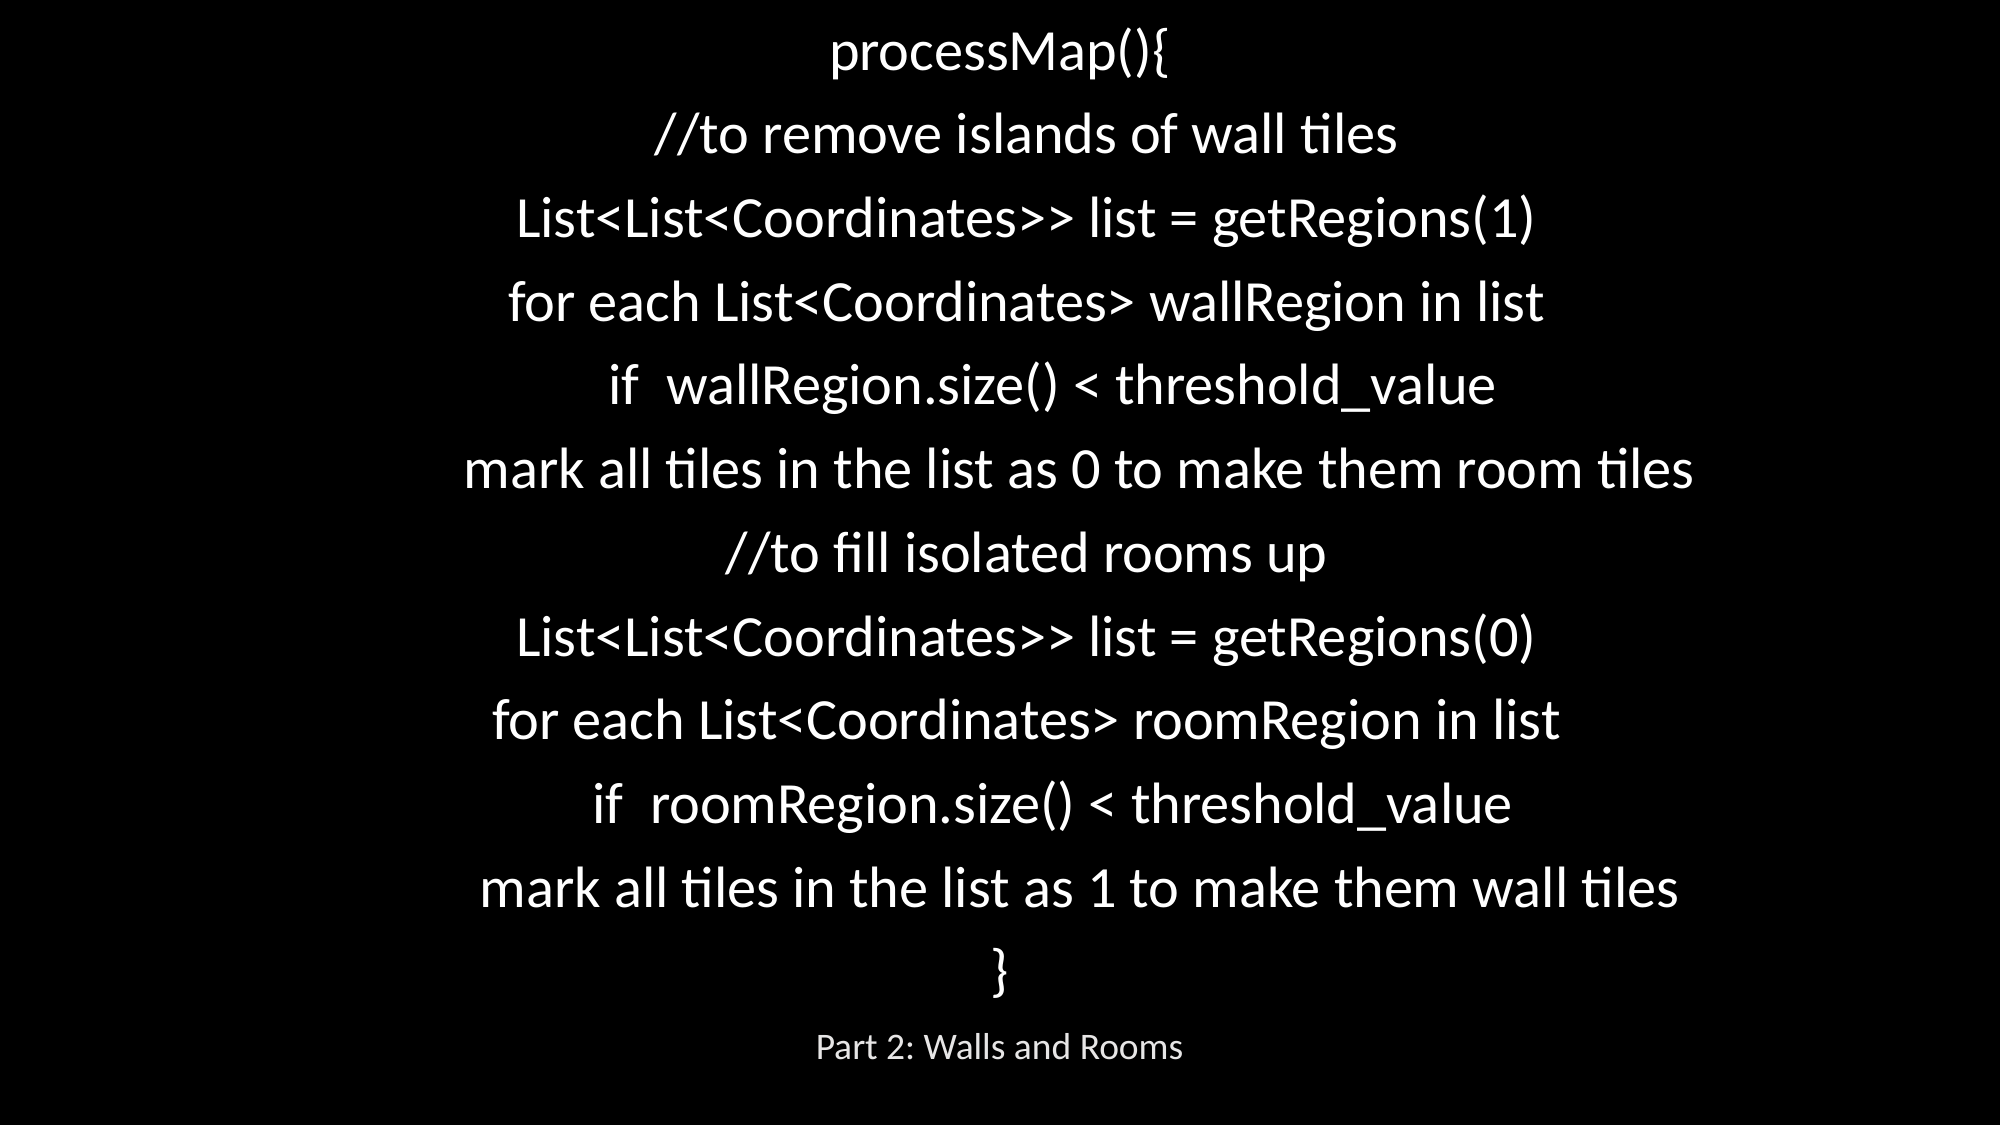

processMap(){
    //to remove islands of wall tiles
    List<List<Coordinates>> list = getRegions(1)
    for each List<Coordinates> wallRegion in list
        if  wallRegion.size() < threshold_value
            mark all tiles in the list as 0 to make them room tiles
    //to fill isolated rooms up
    List<List<Coordinates>> list = getRegions(0)
    for each List<Coordinates> roomRegion in list
        if  roomRegion.size() < threshold_value
            mark all tiles in the list as 1 to make them wall tiles
}
Part 2: Walls and Rooms